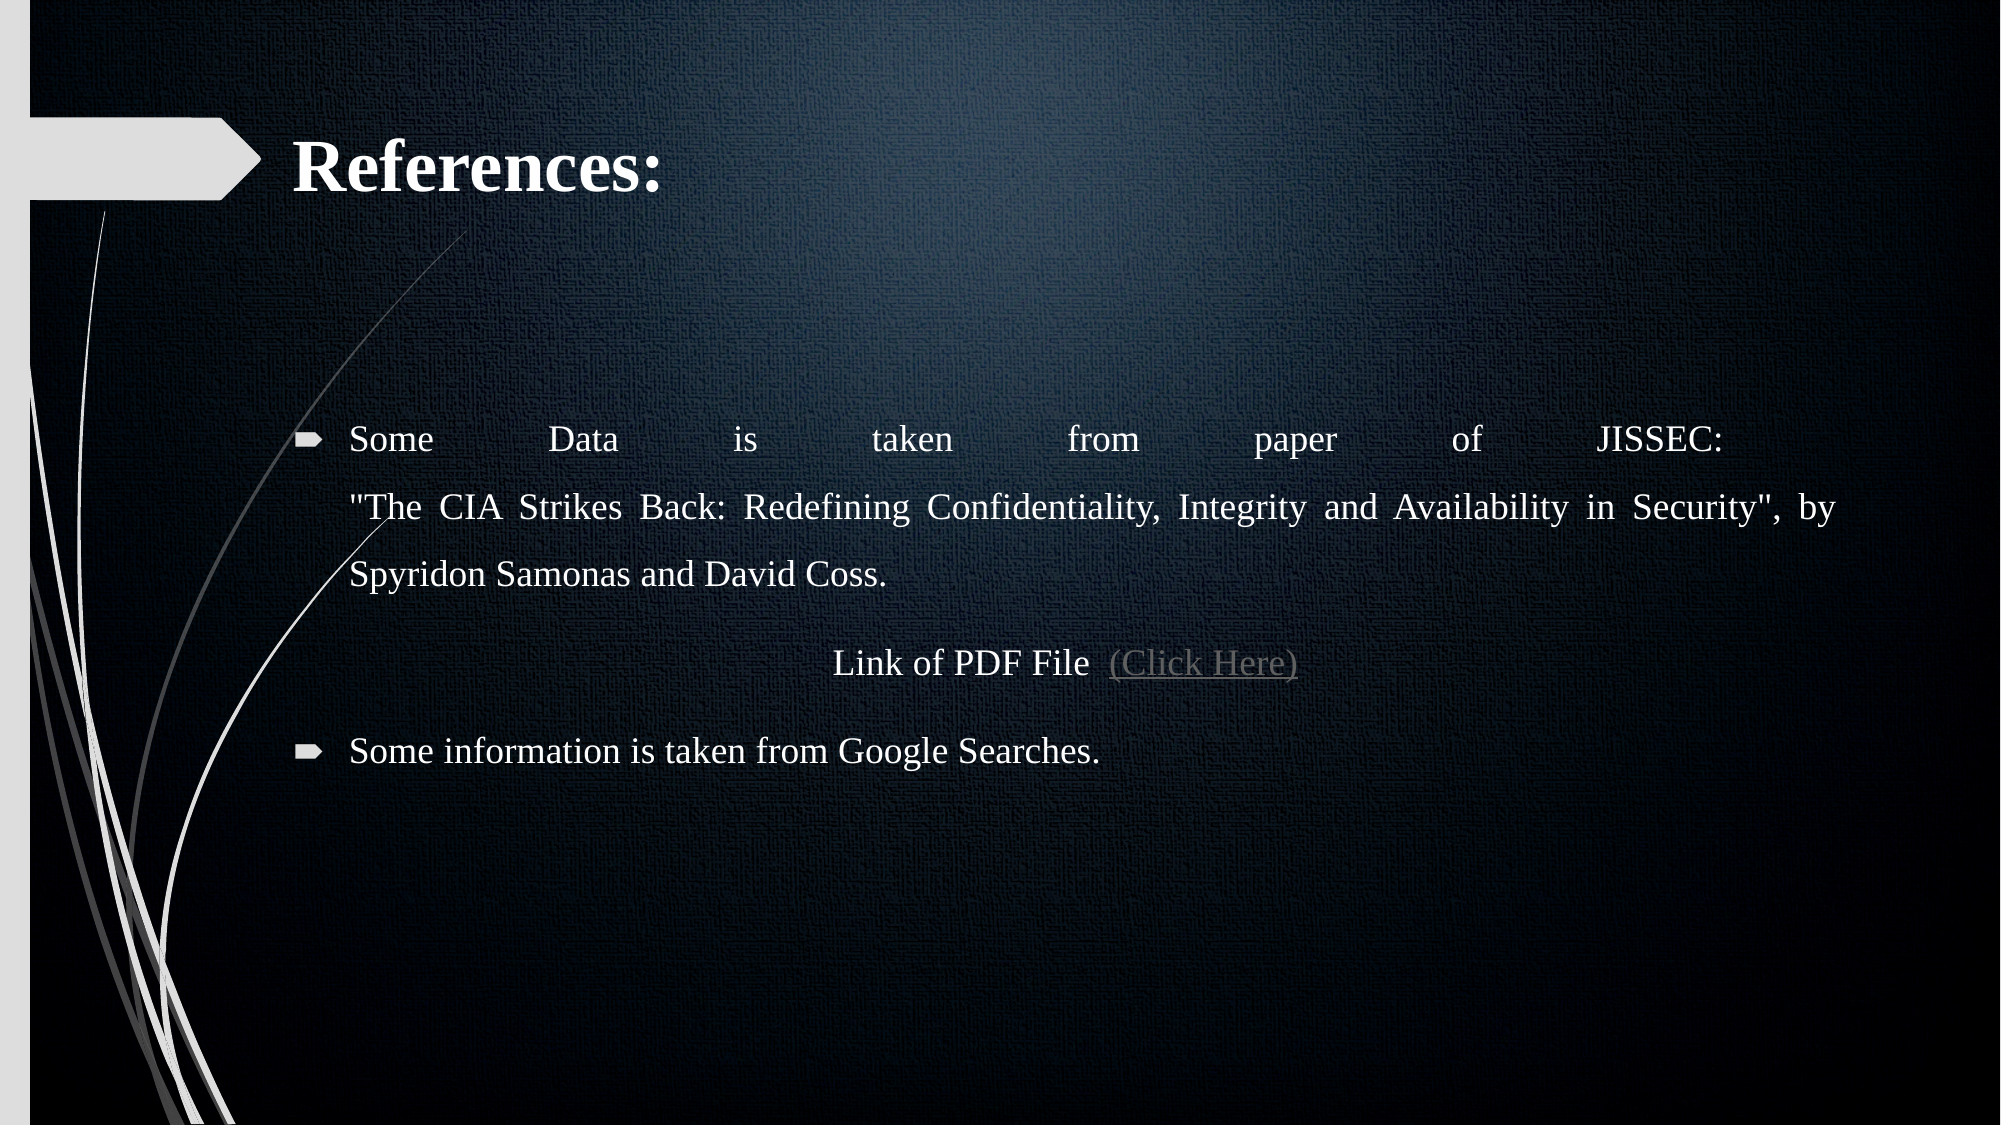

# References:
Some Data is taken from paper of JISSEC:
"The CIA Strikes Back: Redefining Confidentiality, Integrity and Availability in Security", by Spyridon Samonas and David Coss.
Link of PDF File  (Click Here)
Some information is taken from Google Searches.